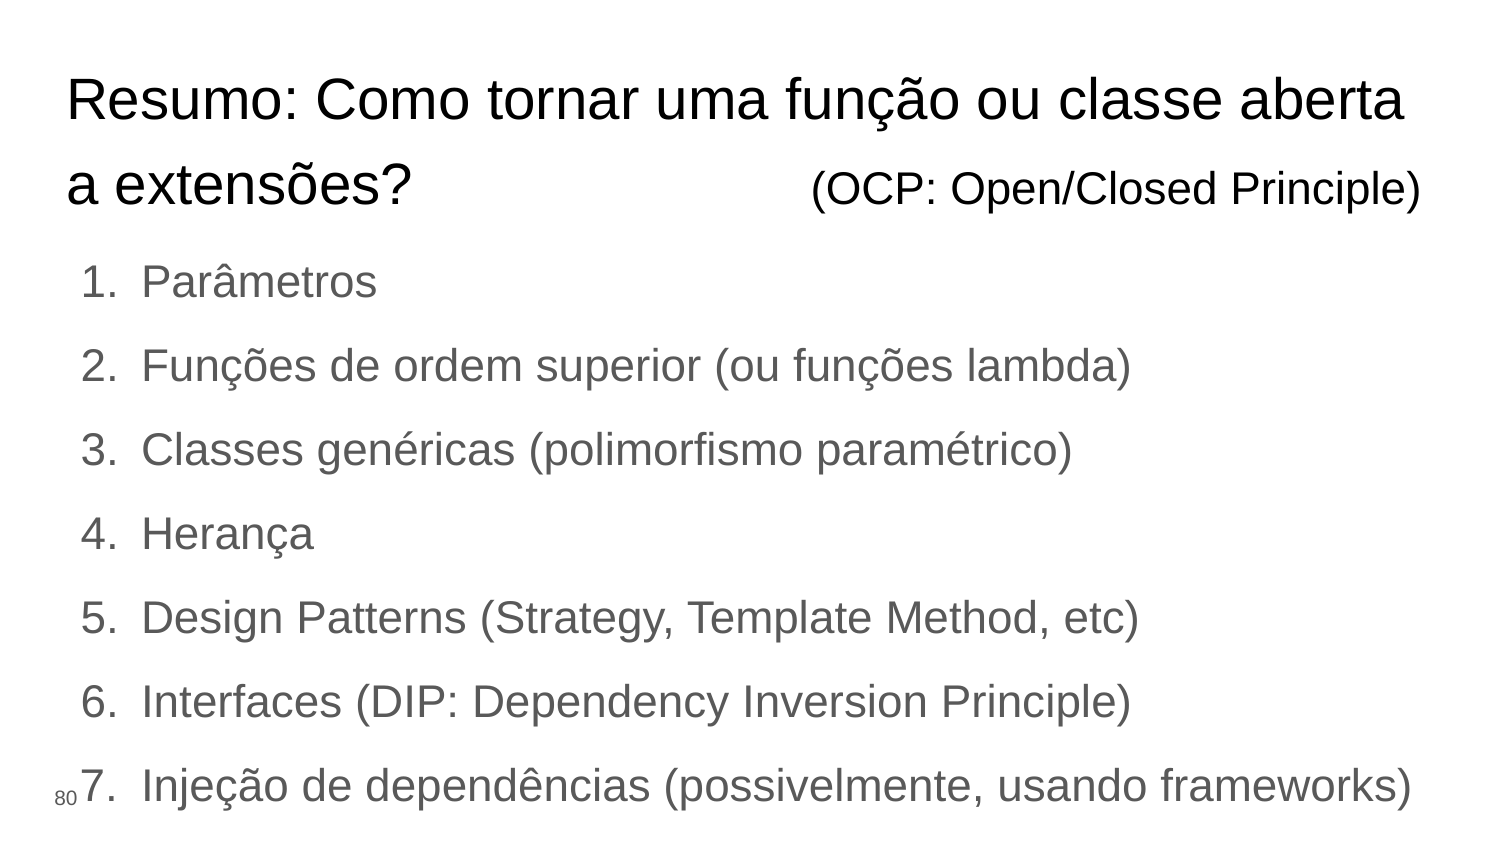

# Resumo: Como tornar uma função ou classe aberta a extensões?                       (OCP: Open/Closed Principle)
Parâmetros
Funções de ordem superior (ou funções lambda)
Classes genéricas (polimorfismo paramétrico)
Herança
Design Patterns (Strategy, Template Method, etc)
Interfaces (DIP: Dependency Inversion Principle)
Injeção de dependências (possivelmente, usando frameworks)
80